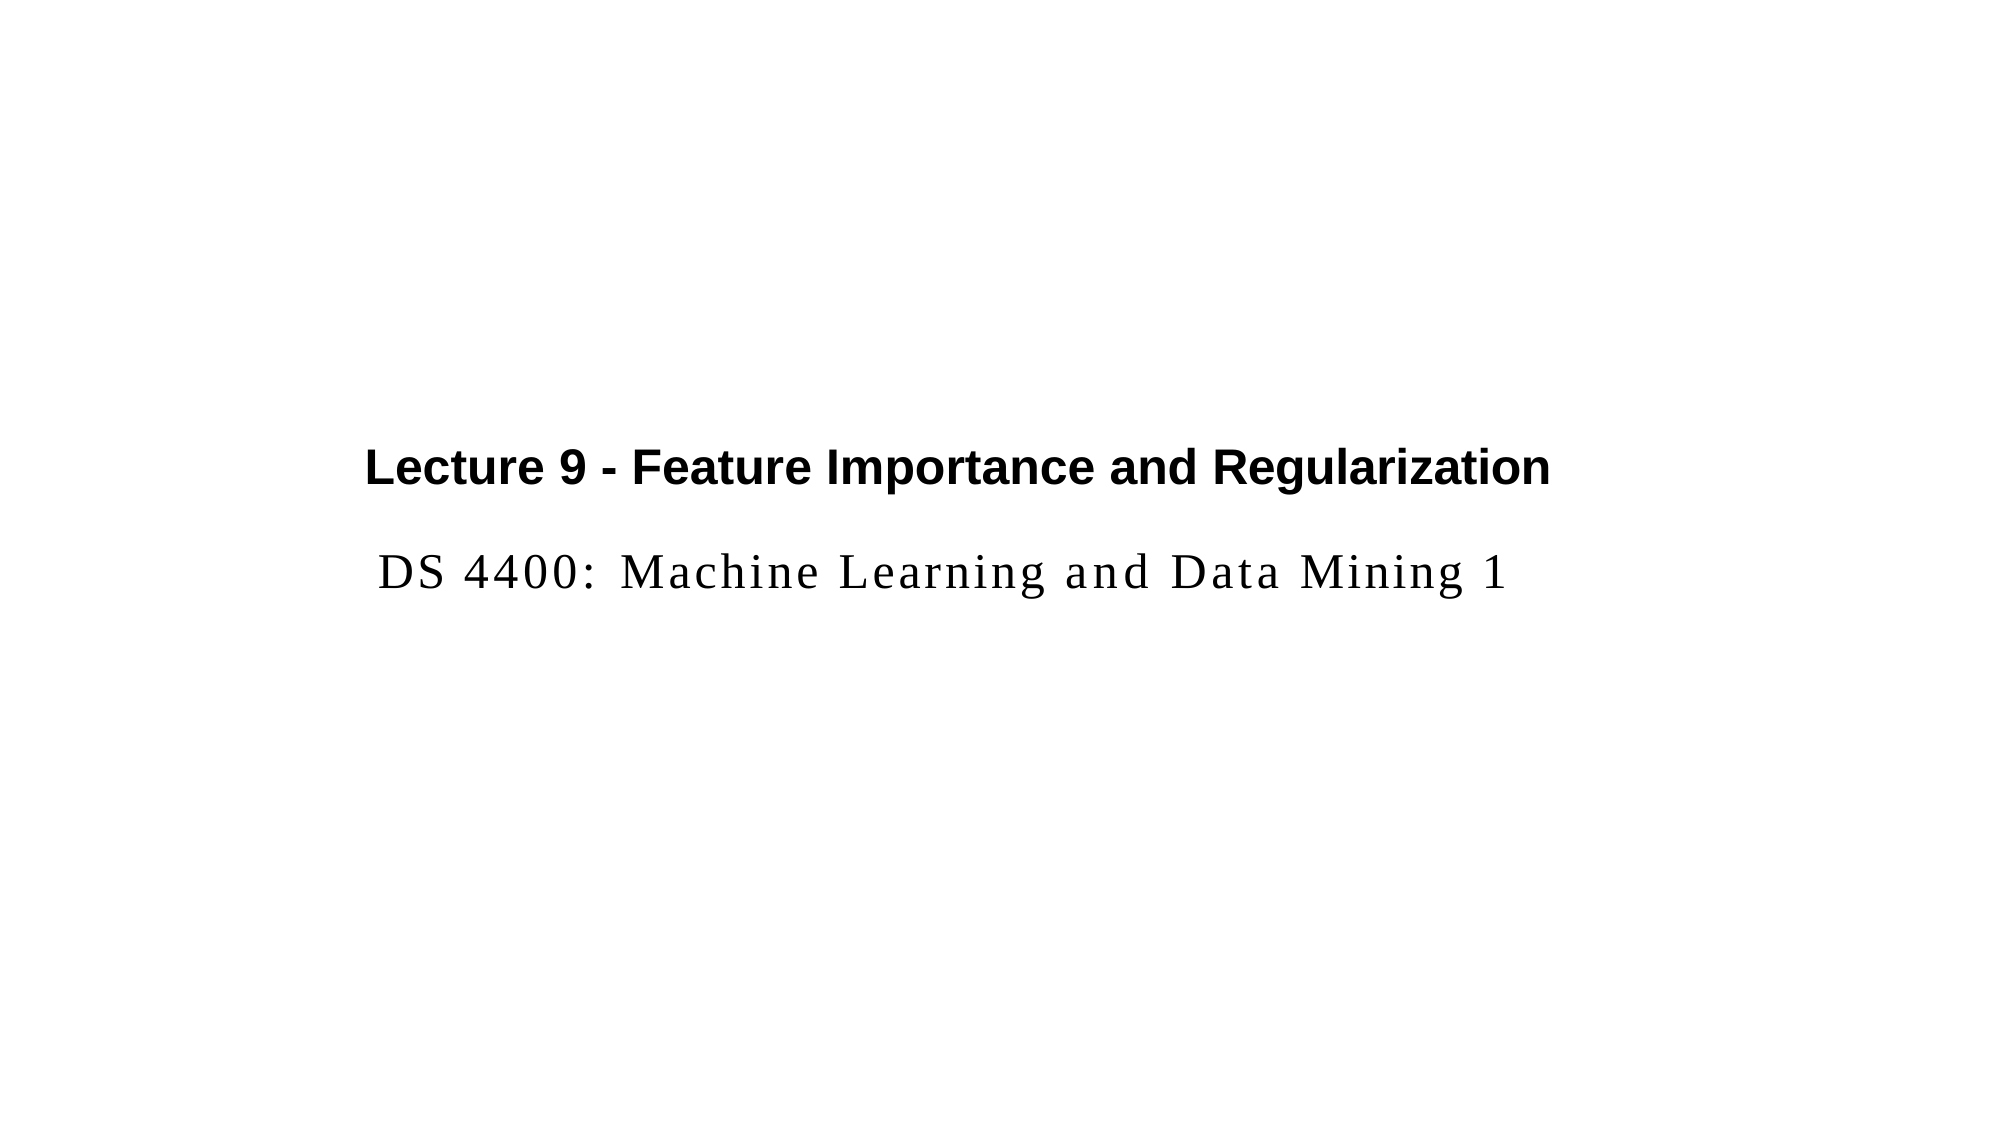

Lecture 9 - Feature Importance and Regularization
DS 4400: Machine Learning and Data Mining 1